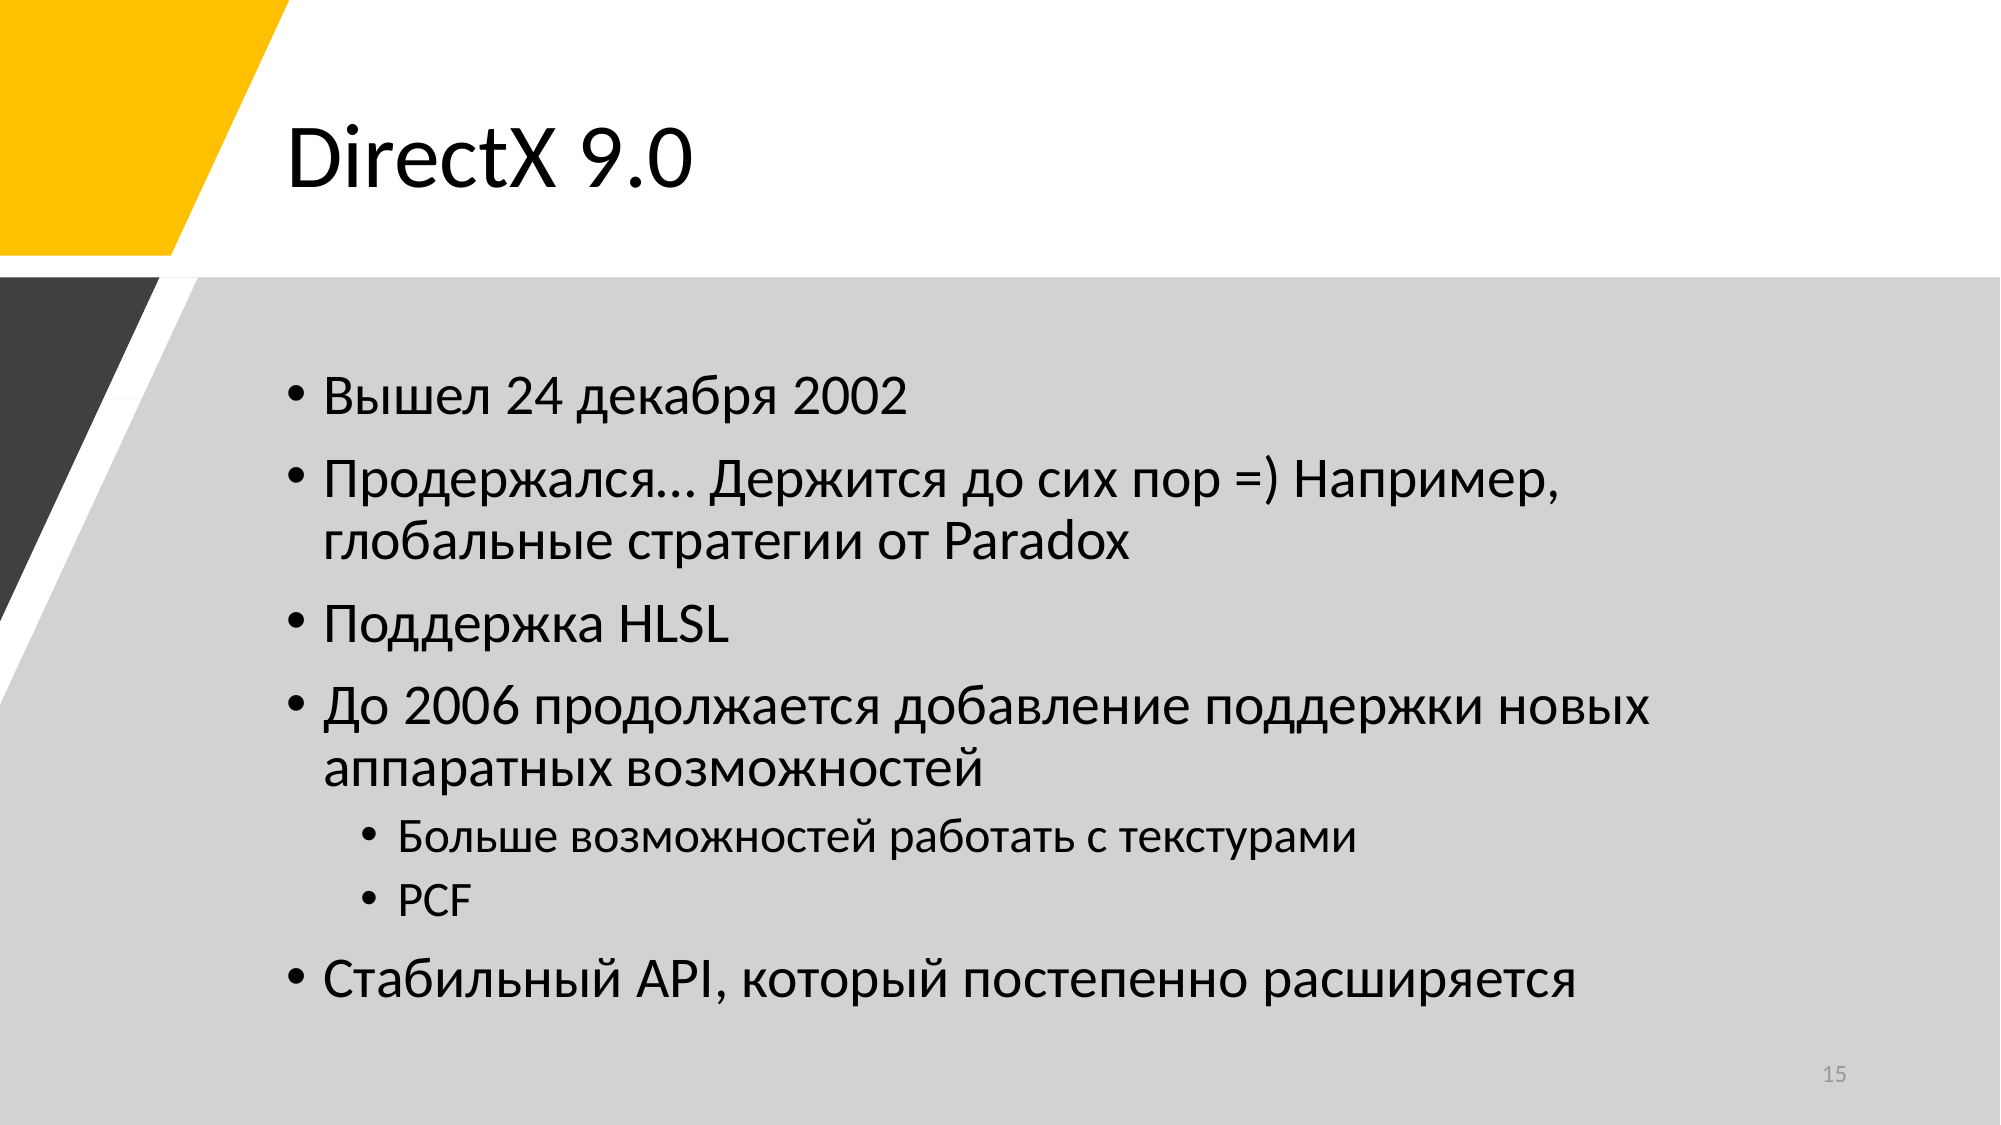

# DirectX 9.0

Вышел 24 декабря 2002
Продержался… Держится до сих пор =) Например, глобальные стратегии от Paradox
Поддержка HLSL
До 2006 продолжается добавление поддержки новых аппаратных возможностей
Больше возможностей работать с текстурами
PCF
Стабильный API, который постепенно расширяется
15